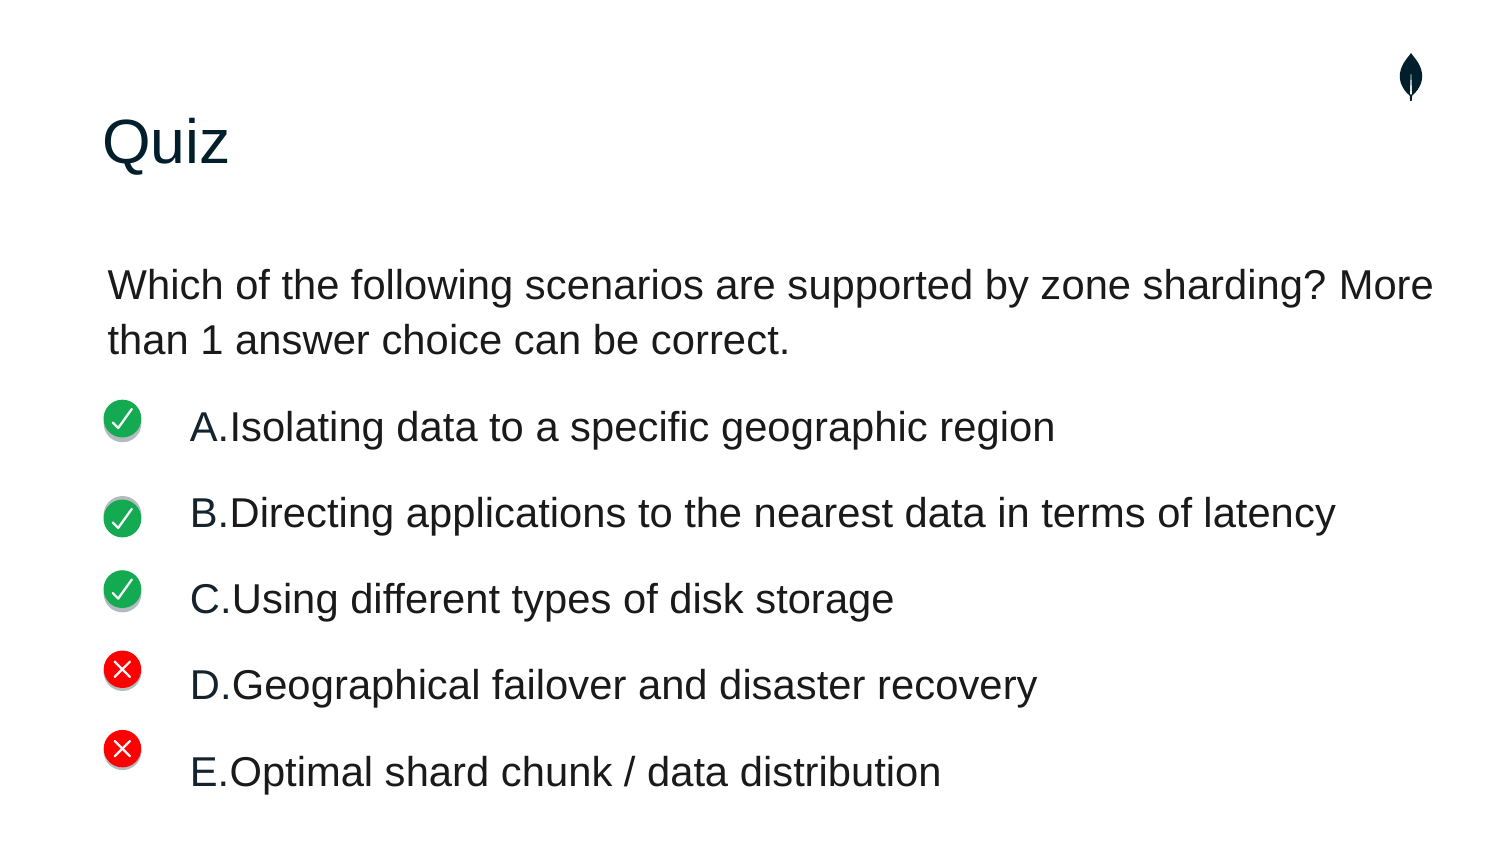

# Quiz
Which of the following scenarios are supported by zone sharding? More than 1 answer choice can be correct.
Isolating data to a specific geographic region
Directing applications to the nearest data in terms of latency
Using different types of disk storage
Geographical failover and disaster recovery
Optimal shard chunk / data distribution